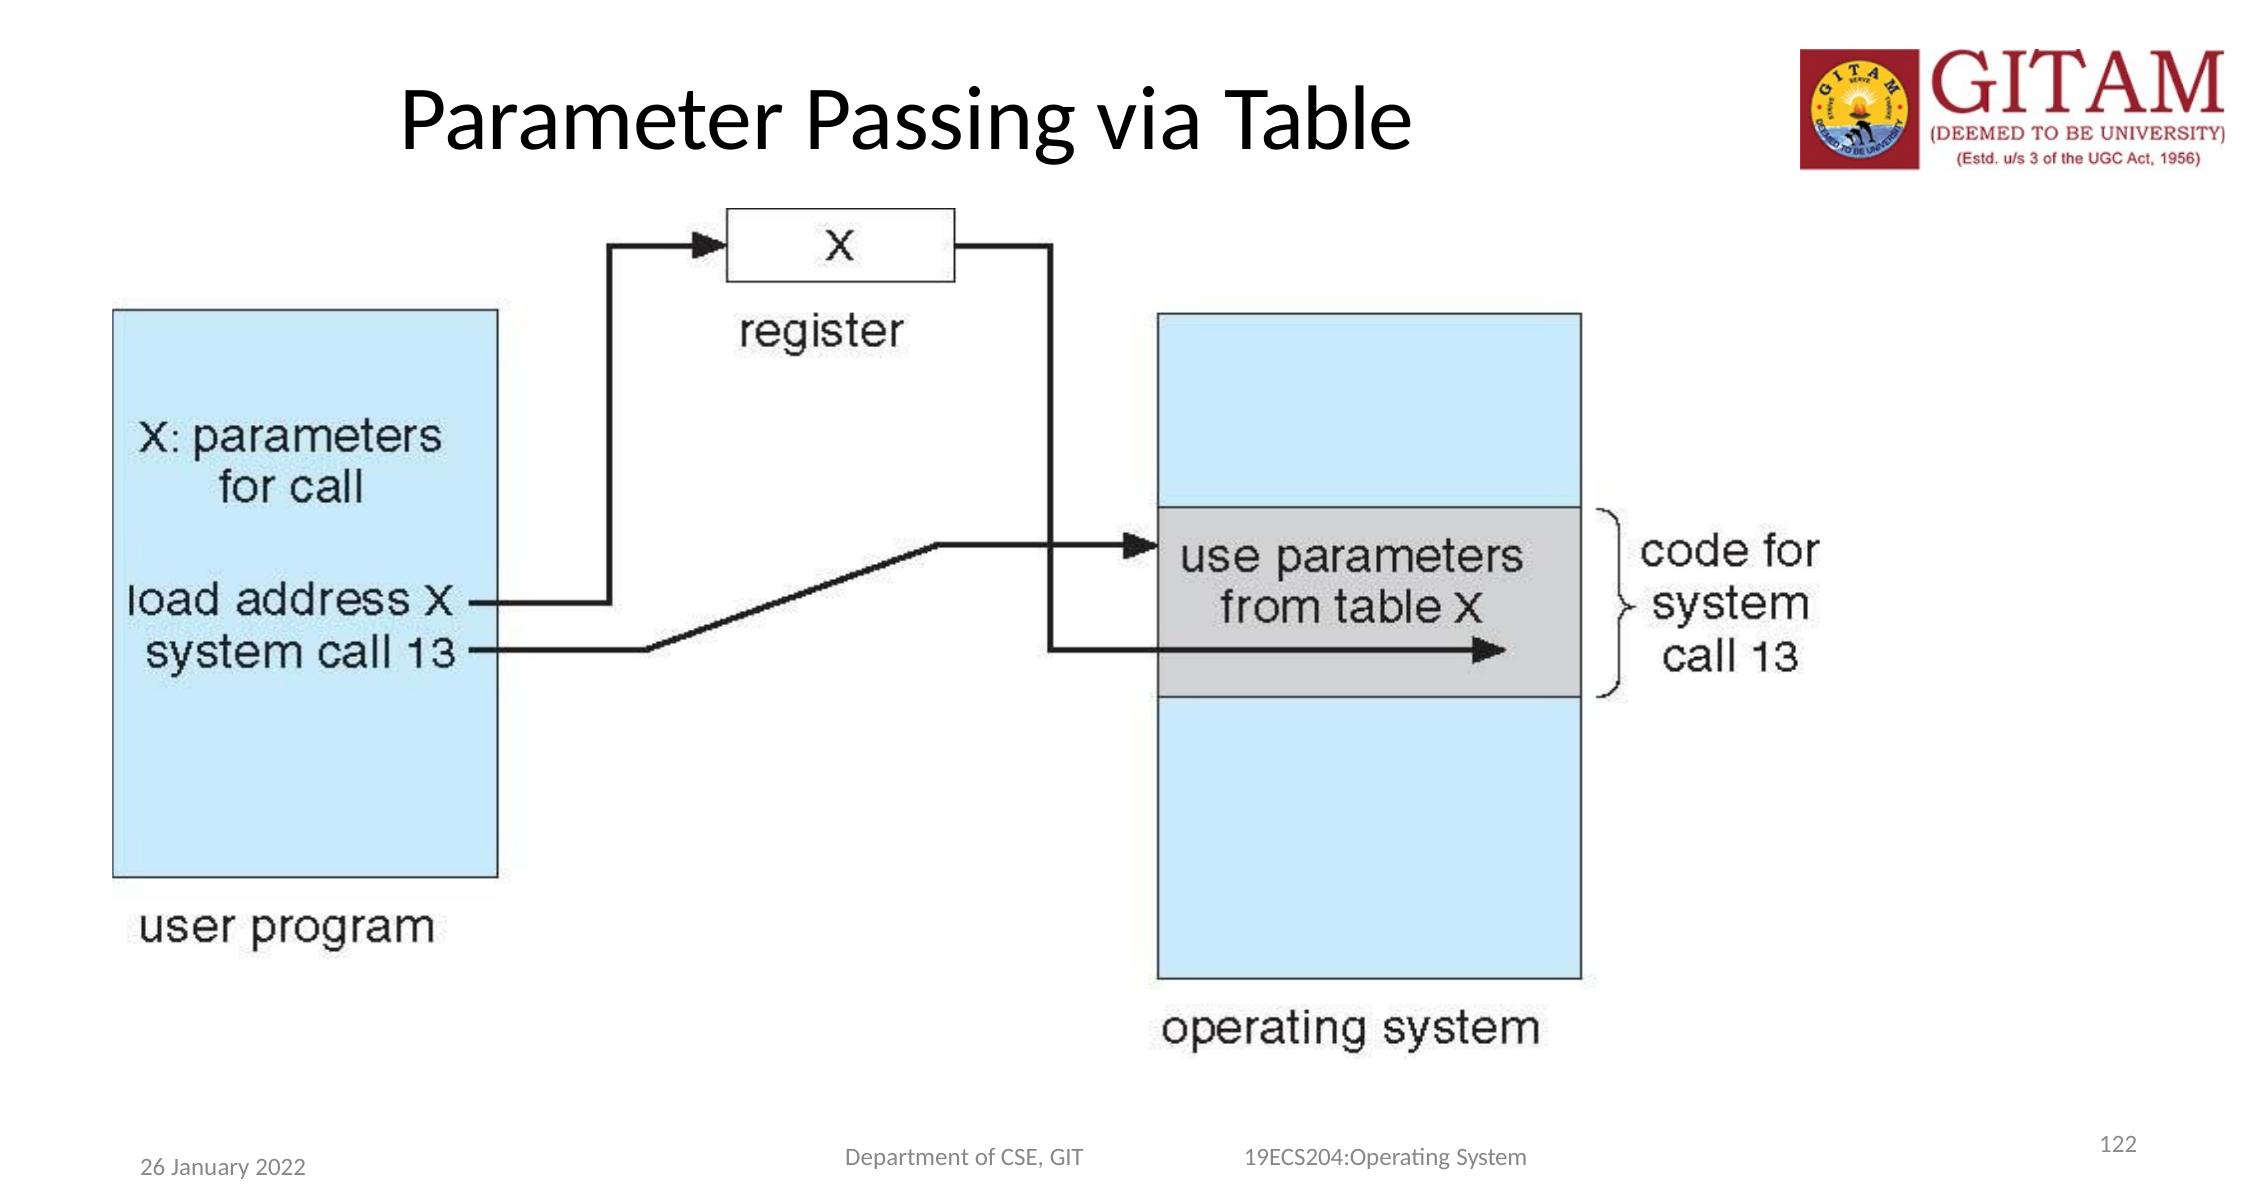

122

# Parameter Passing via Table

Department of CSE, GIT
19ECS204:Operating System
26 January 2022